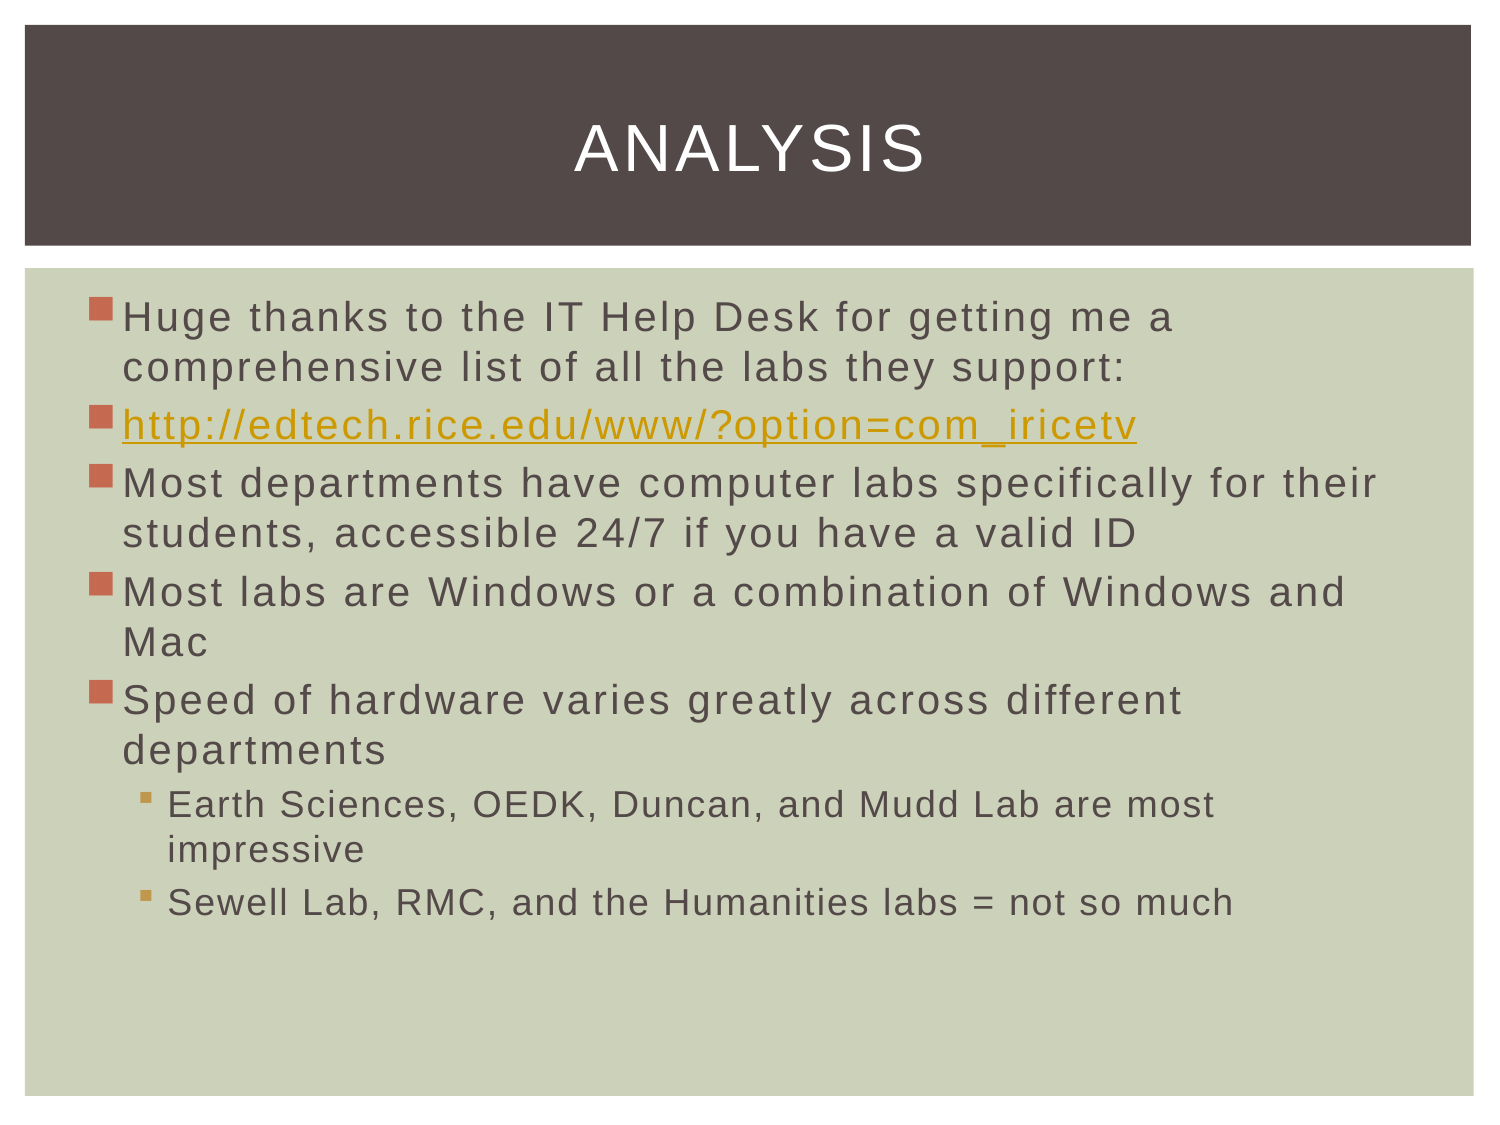

# Analysis
Huge thanks to the IT Help Desk for getting me a comprehensive list of all the labs they support:
http://edtech.rice.edu/www/?option=com_iricetv
Most departments have computer labs specifically for their students, accessible 24/7 if you have a valid ID
Most labs are Windows or a combination of Windows and Mac
Speed of hardware varies greatly across different departments
Earth Sciences, OEDK, Duncan, and Mudd Lab are most impressive
Sewell Lab, RMC, and the Humanities labs = not so much